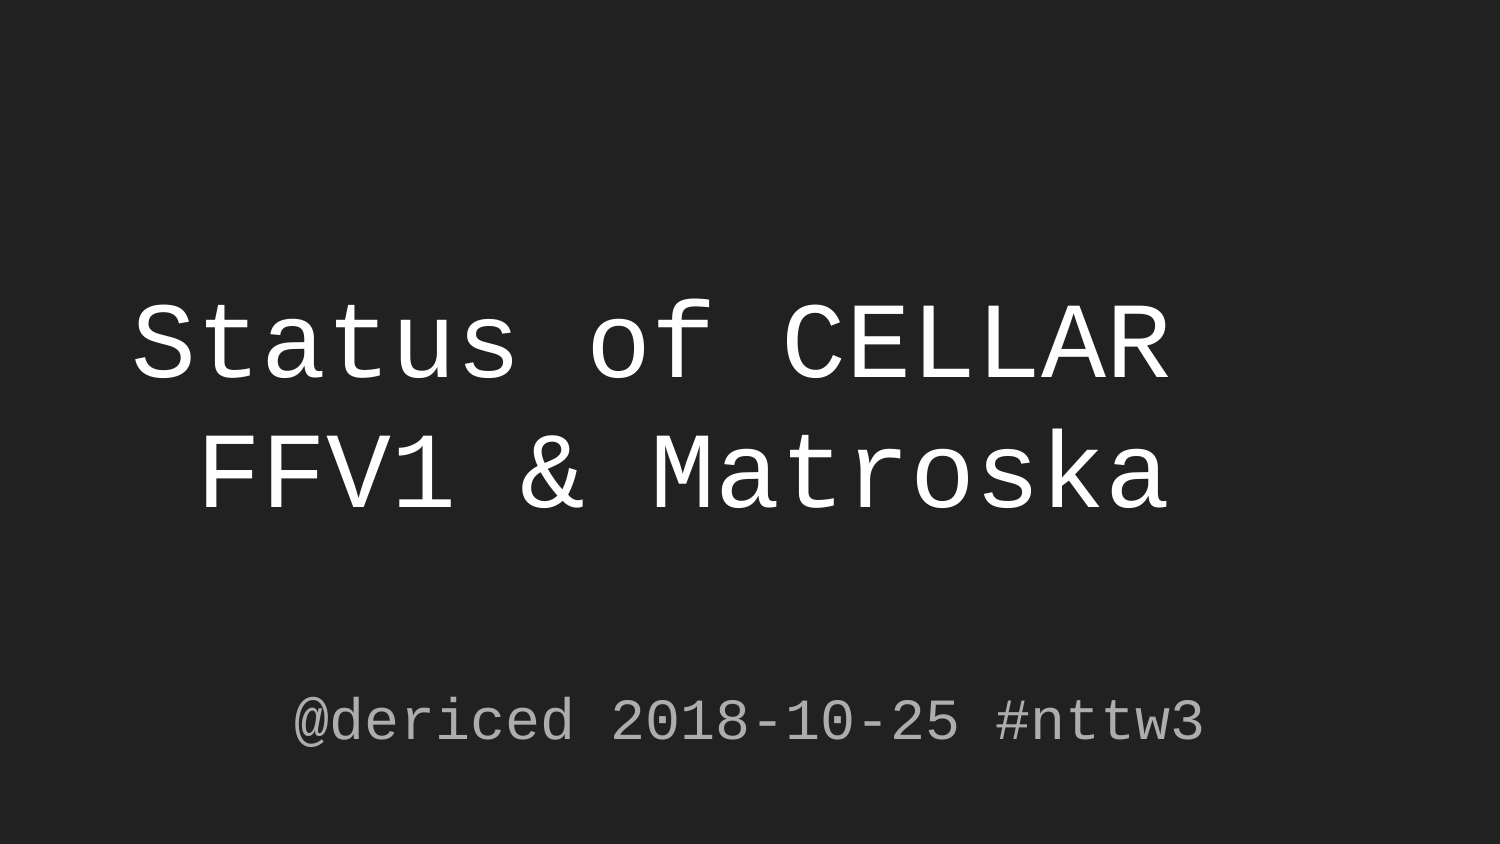

# Status of CELLAR
  FFV1 & Matroska
@dericed 2018-10-25 #nttw3